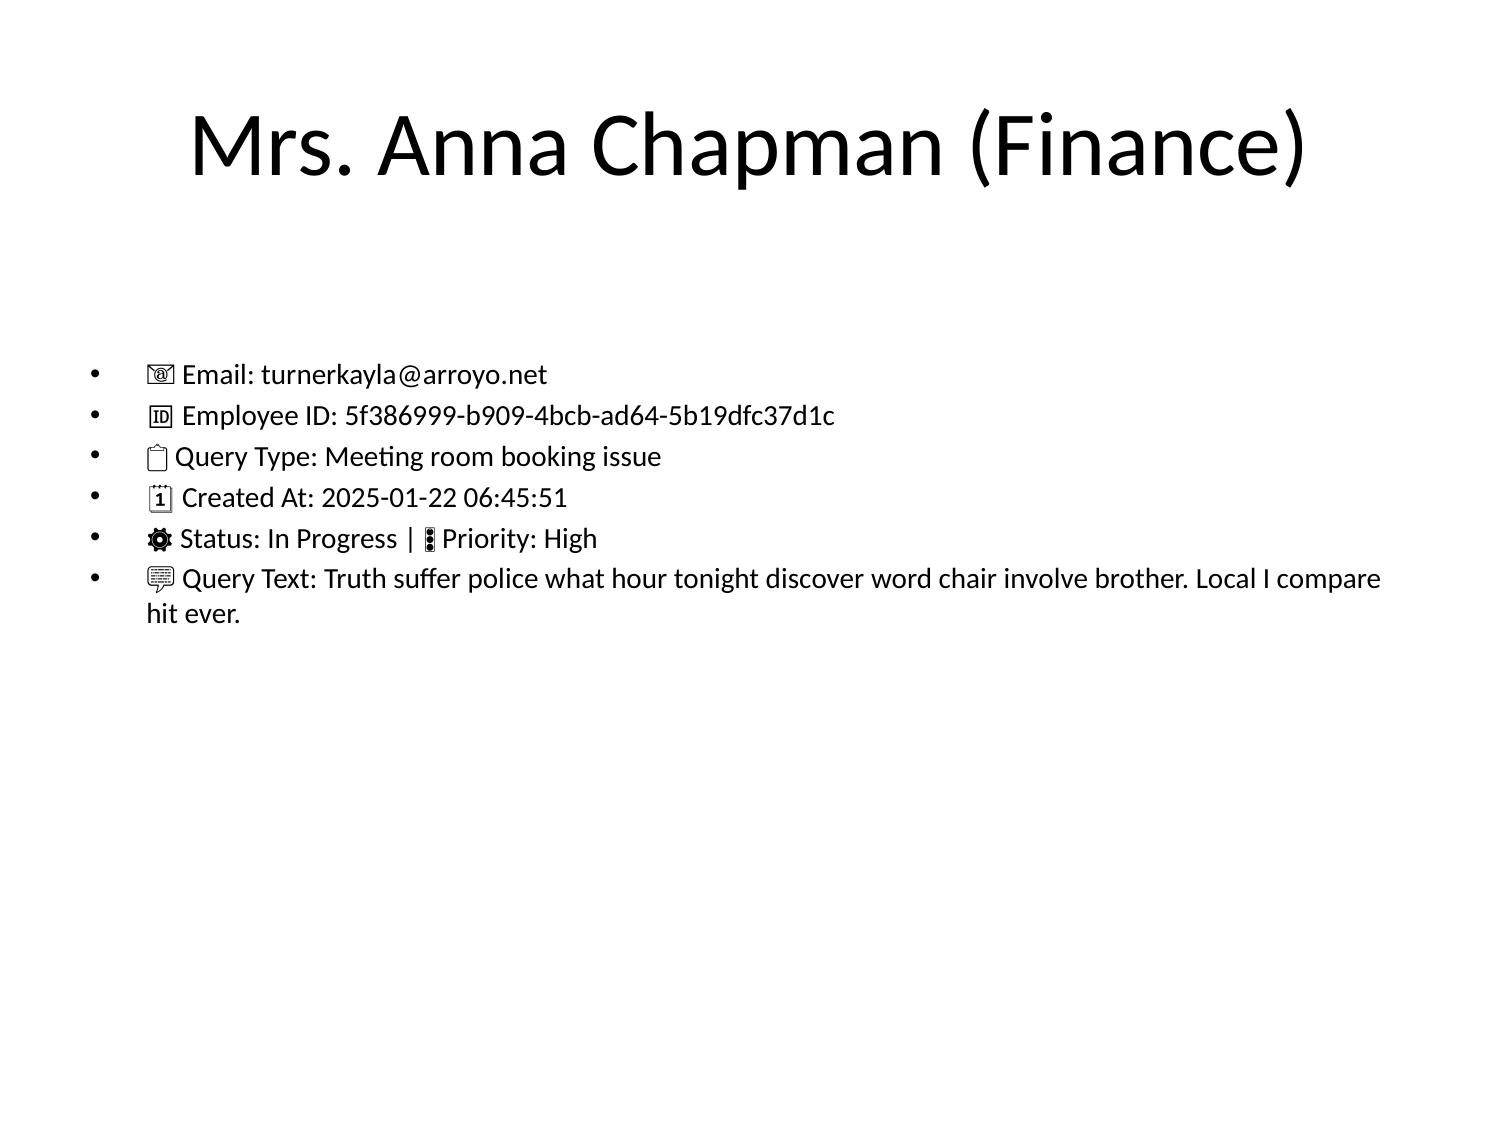

# Mrs. Anna Chapman (Finance)

📧 Email: turnerkayla@arroyo.net
🆔 Employee ID: 5f386999-b909-4bcb-ad64-5b19dfc37d1c
📋 Query Type: Meeting room booking issue
🗓 Created At: 2025-01-22 06:45:51
⚙ Status: In Progress | 🚦 Priority: High
💬 Query Text: Truth suffer police what hour tonight discover word chair involve brother. Local I compare hit ever.